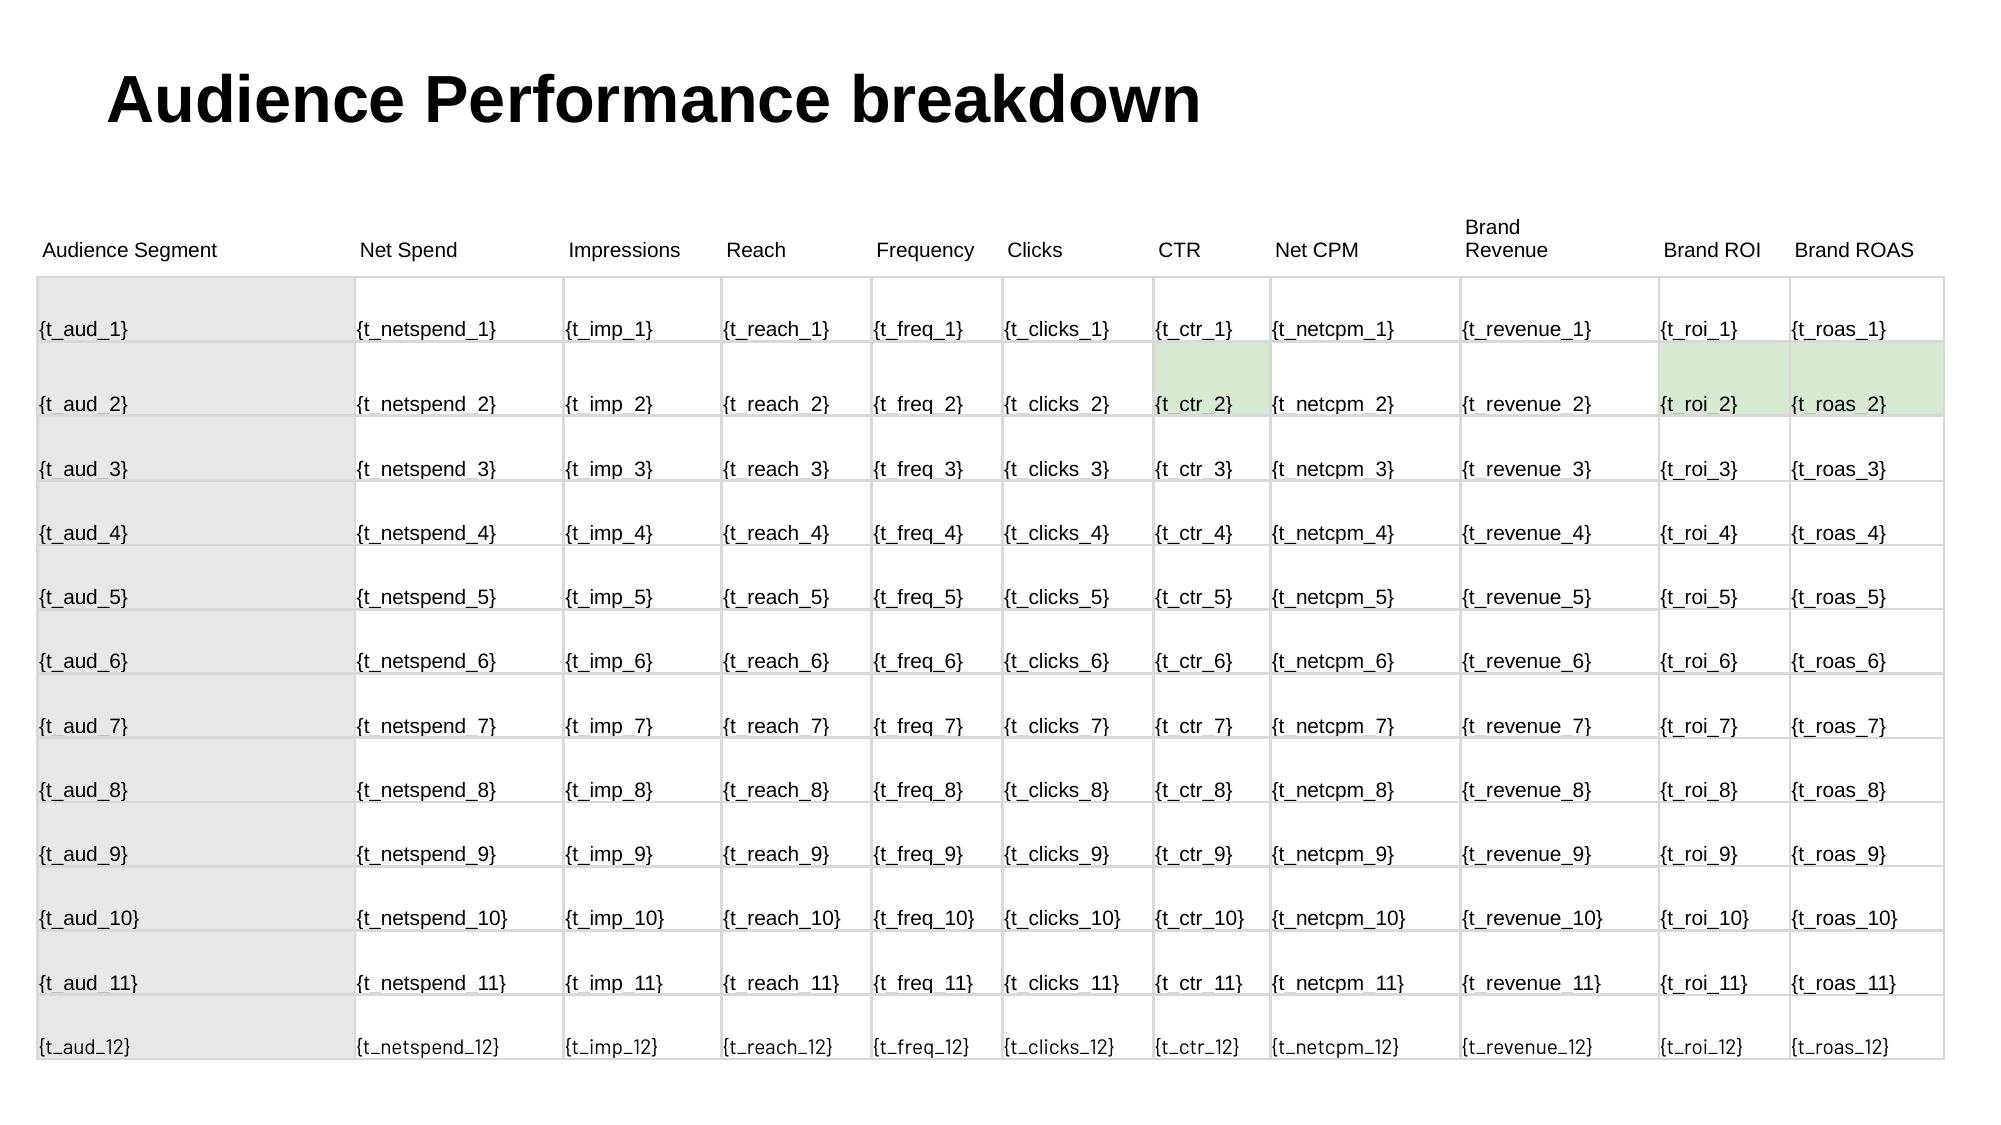

# Audience Performance breakdown
25
| Audience Segment | Net Spend | Impressions | Reach | Frequency | Clicks | CTR | Net CPM | Brand Revenue | Brand ROI | Brand ROAS |
| --- | --- | --- | --- | --- | --- | --- | --- | --- | --- | --- |
| {t\_aud\_1} | {t\_netspend\_1} | {t\_imp\_1} | {t\_reach\_1} | {t\_freq\_1} | {t\_clicks\_1} | {t\_ctr\_1} | {t\_netcpm\_1} | {t\_revenue\_1} | {t\_roi\_1} | {t\_roas\_1} |
| {t\_aud\_2} | {t\_netspend\_2} | {t\_imp\_2} | {t\_reach\_2} | {t\_freq\_2} | {t\_clicks\_2} | {t\_ctr\_2} | {t\_netcpm\_2} | {t\_revenue\_2} | {t\_roi\_2} | {t\_roas\_2} |
| {t\_aud\_3} | {t\_netspend\_3} | {t\_imp\_3} | {t\_reach\_3} | {t\_freq\_3} | {t\_clicks\_3} | {t\_ctr\_3} | {t\_netcpm\_3} | {t\_revenue\_3} | {t\_roi\_3} | {t\_roas\_3} |
| {t\_aud\_4} | {t\_netspend\_4} | {t\_imp\_4} | {t\_reach\_4} | {t\_freq\_4} | {t\_clicks\_4} | {t\_ctr\_4} | {t\_netcpm\_4} | {t\_revenue\_4} | {t\_roi\_4} | {t\_roas\_4} |
| {t\_aud\_5} | {t\_netspend\_5} | {t\_imp\_5} | {t\_reach\_5} | {t\_freq\_5} | {t\_clicks\_5} | {t\_ctr\_5} | {t\_netcpm\_5} | {t\_revenue\_5} | {t\_roi\_5} | {t\_roas\_5} |
| {t\_aud\_6} | {t\_netspend\_6} | {t\_imp\_6} | {t\_reach\_6} | {t\_freq\_6} | {t\_clicks\_6} | {t\_ctr\_6} | {t\_netcpm\_6} | {t\_revenue\_6} | {t\_roi\_6} | {t\_roas\_6} |
| {t\_aud\_7} | {t\_netspend\_7} | {t\_imp\_7} | {t\_reach\_7} | {t\_freq\_7} | {t\_clicks\_7} | {t\_ctr\_7} | {t\_netcpm\_7} | {t\_revenue\_7} | {t\_roi\_7} | {t\_roas\_7} |
| {t\_aud\_8} | {t\_netspend\_8} | {t\_imp\_8} | {t\_reach\_8} | {t\_freq\_8} | {t\_clicks\_8} | {t\_ctr\_8} | {t\_netcpm\_8} | {t\_revenue\_8} | {t\_roi\_8} | {t\_roas\_8} |
| {t\_aud\_9} | {t\_netspend\_9} | {t\_imp\_9} | {t\_reach\_9} | {t\_freq\_9} | {t\_clicks\_9} | {t\_ctr\_9} | {t\_netcpm\_9} | {t\_revenue\_9} | {t\_roi\_9} | {t\_roas\_9} |
| {t\_aud\_10} | {t\_netspend\_10} | {t\_imp\_10} | {t\_reach\_10} | {t\_freq\_10} | {t\_clicks\_10} | {t\_ctr\_10} | {t\_netcpm\_10} | {t\_revenue\_10} | {t\_roi\_10} | {t\_roas\_10} |
| {t\_aud\_11} | {t\_netspend\_11} | {t\_imp\_11} | {t\_reach\_11} | {t\_freq\_11} | {t\_clicks\_11} | {t\_ctr\_11} | {t\_netcpm\_11} | {t\_revenue\_11} | {t\_roi\_11} | {t\_roas\_11} |
| {t\_aud\_12} | {t\_netspend\_12} | {t\_imp\_12} | {t\_reach\_12} | {t\_freq\_12} | {t\_clicks\_12} | {t\_ctr\_12} | {t\_netcpm\_12} | {t\_revenue\_12} | {t\_roi\_12} | {t\_roas\_12} |